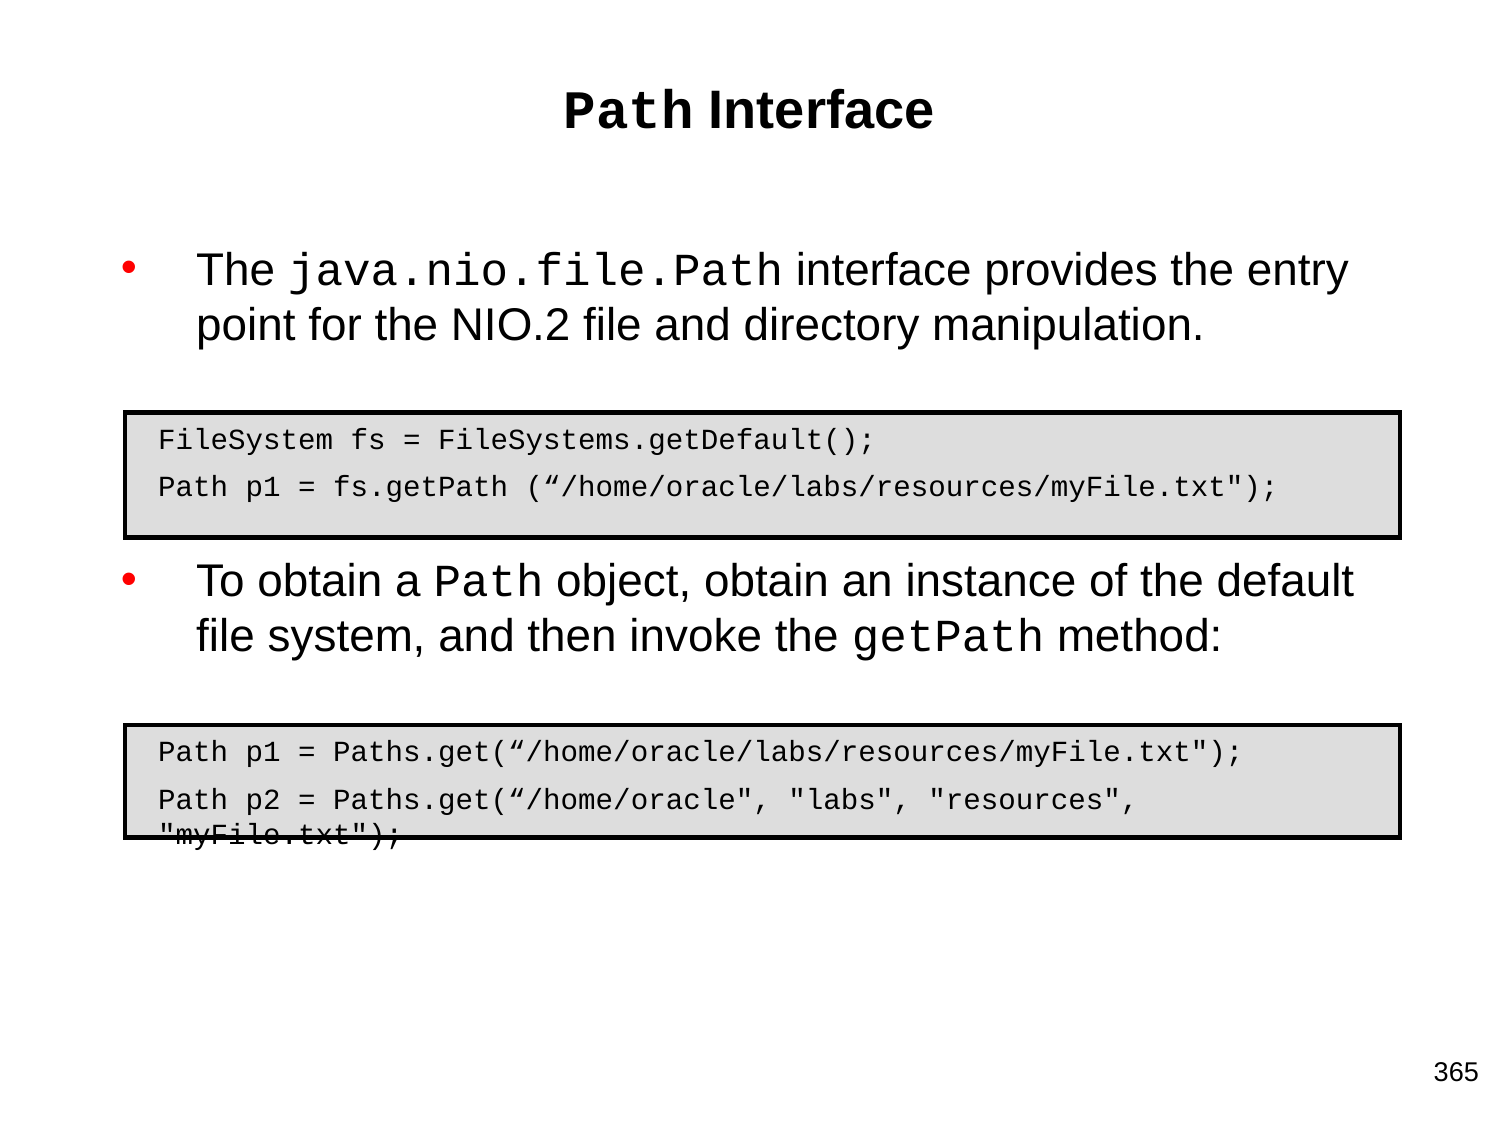

# Path Interface
The java.nio.file.Path interface provides the entry point for the NIO.2 file and directory manipulation.

To obtain a Path object, obtain an instance of the default file system, and then invoke the getPath method:

FileSystem fs = FileSystems.getDefault();
Path p1 = fs.getPath (“/home/oracle/labs/resources/myFile.txt");
Path p1 = Paths.get(“/home/oracle/labs/resources/myFile.txt");
Path p2 = Paths.get(“/home/oracle", "labs", "resources", "myFile.txt");

365